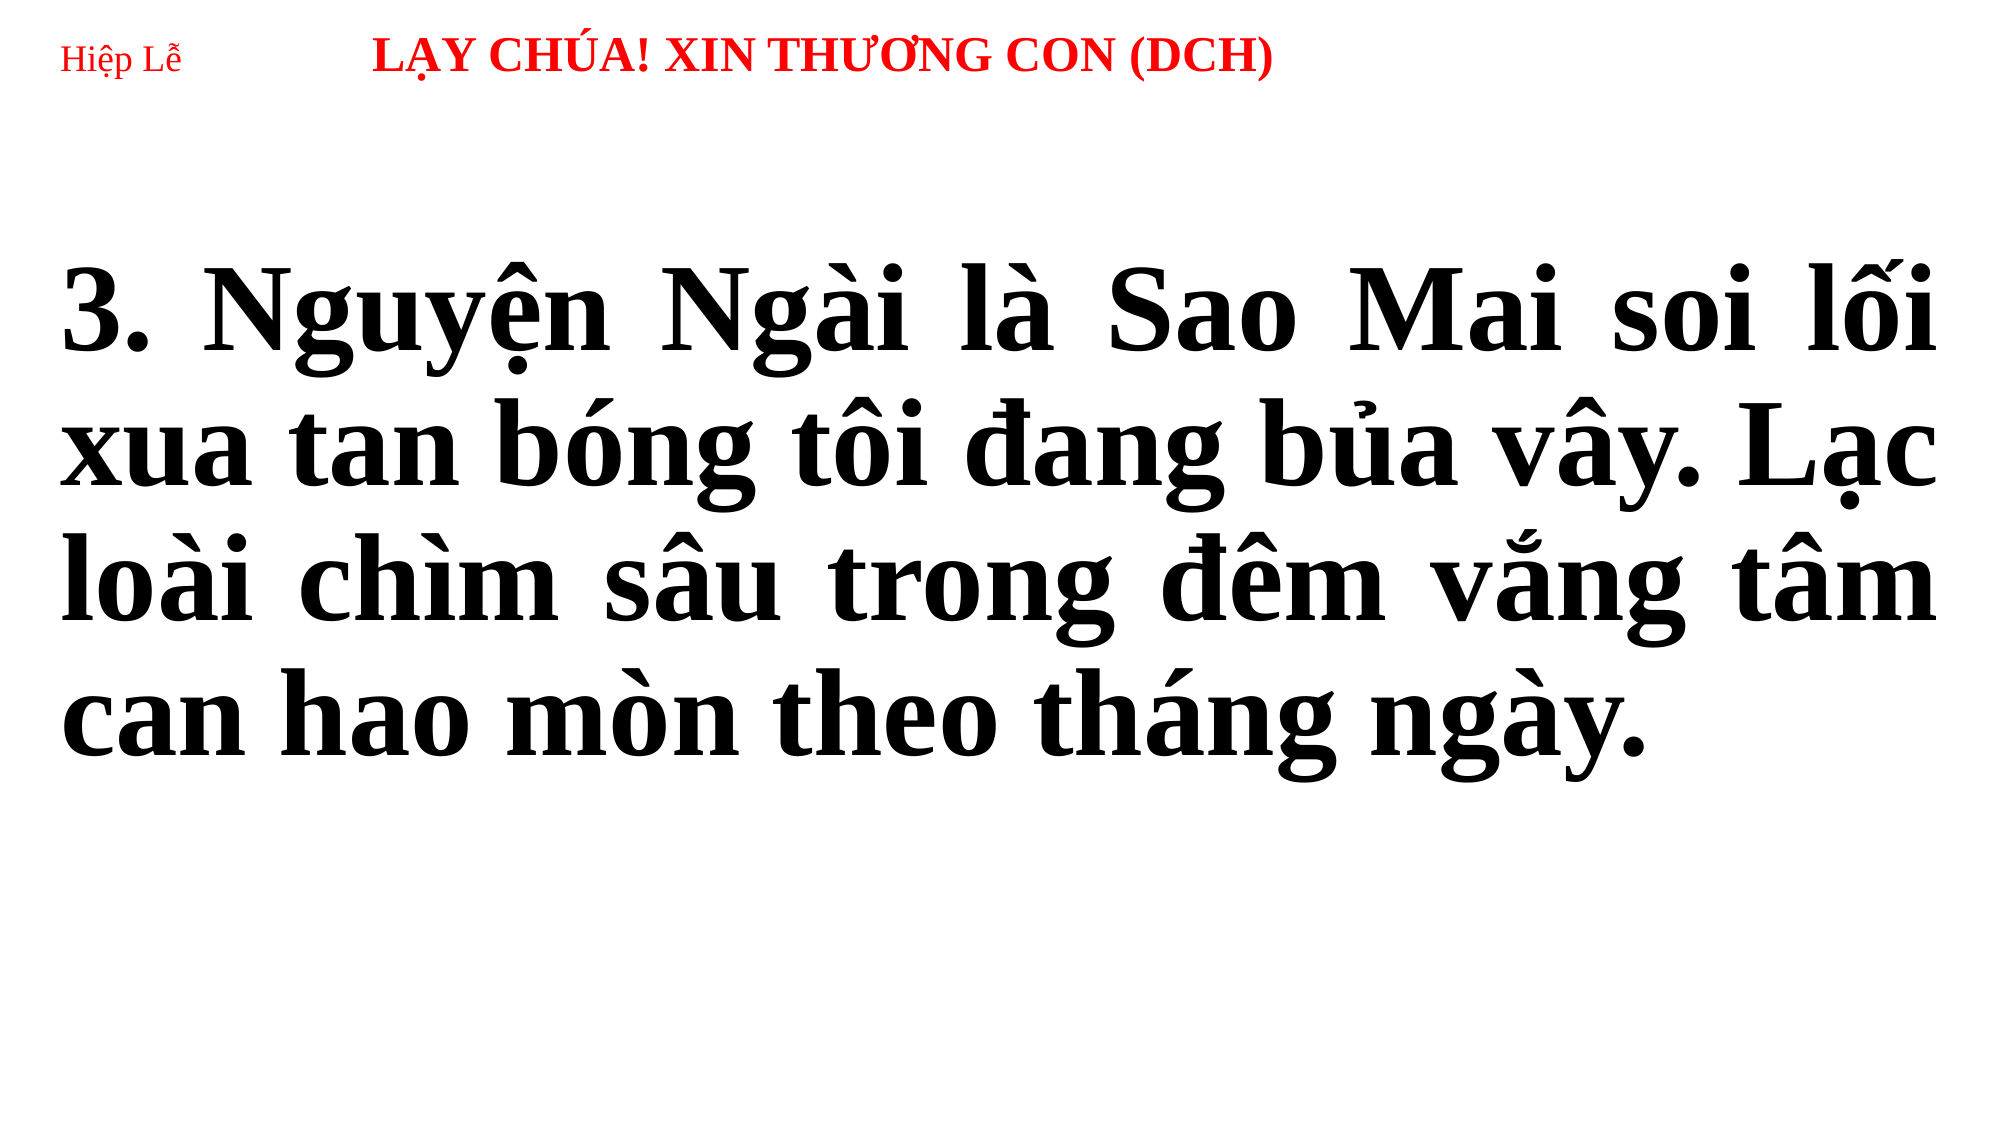

# Hiệp Lễ                    LẠY CHÚA! XIN THƯƠNG CON (DCH)
3. Nguyện Ngài là Sao Mai soi lối xua tan bóng tôi đang bủa vây. Lạc loài chìm sâu trong đêm vắng tâm can hao mòn theo tháng ngày.